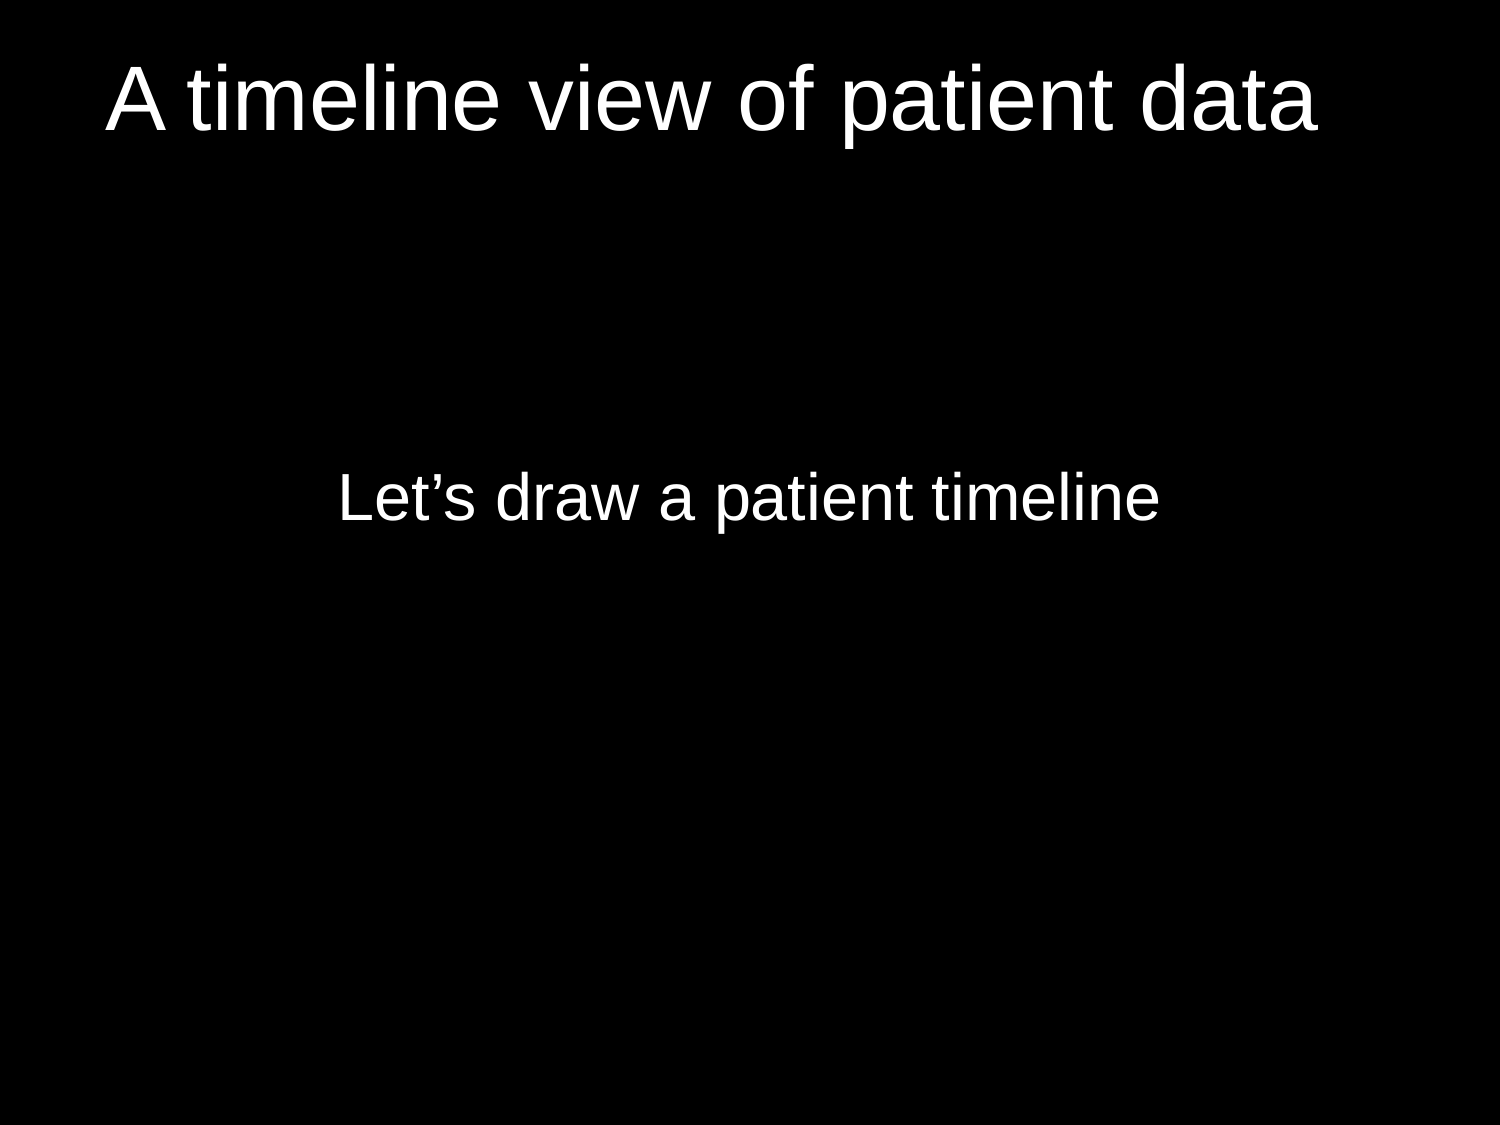

# A timeline view of patient data
Let’s draw a patient timeline